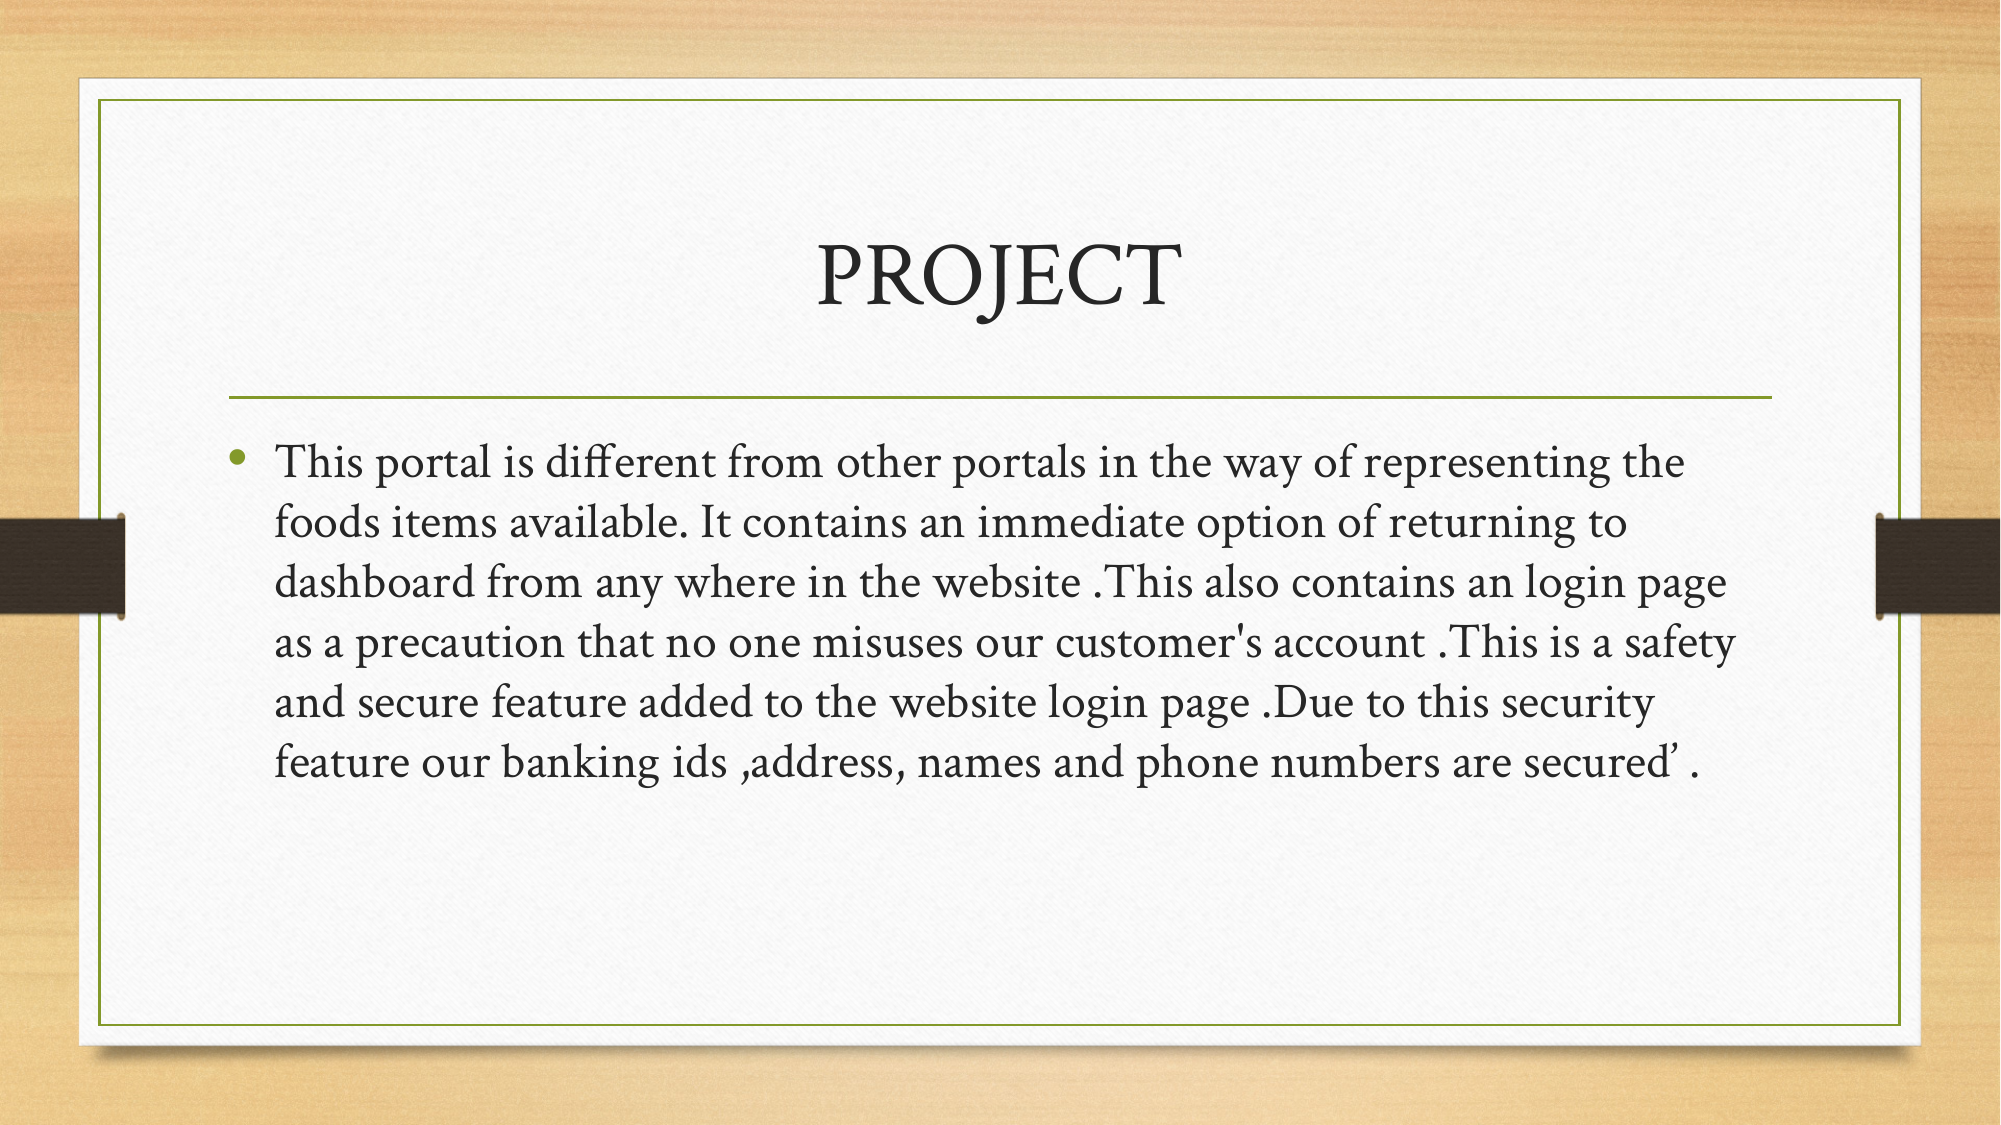

# PROJECT
This portal is different from other portals in the way of representing the foods items available. It contains an immediate option of returning to dashboard from any where in the website .This also contains an login page as a precaution that no one misuses our customer's account .This is a safety and secure feature added to the website login page .Due to this security feature our banking ids ,address, names and phone numbers are secured’ .